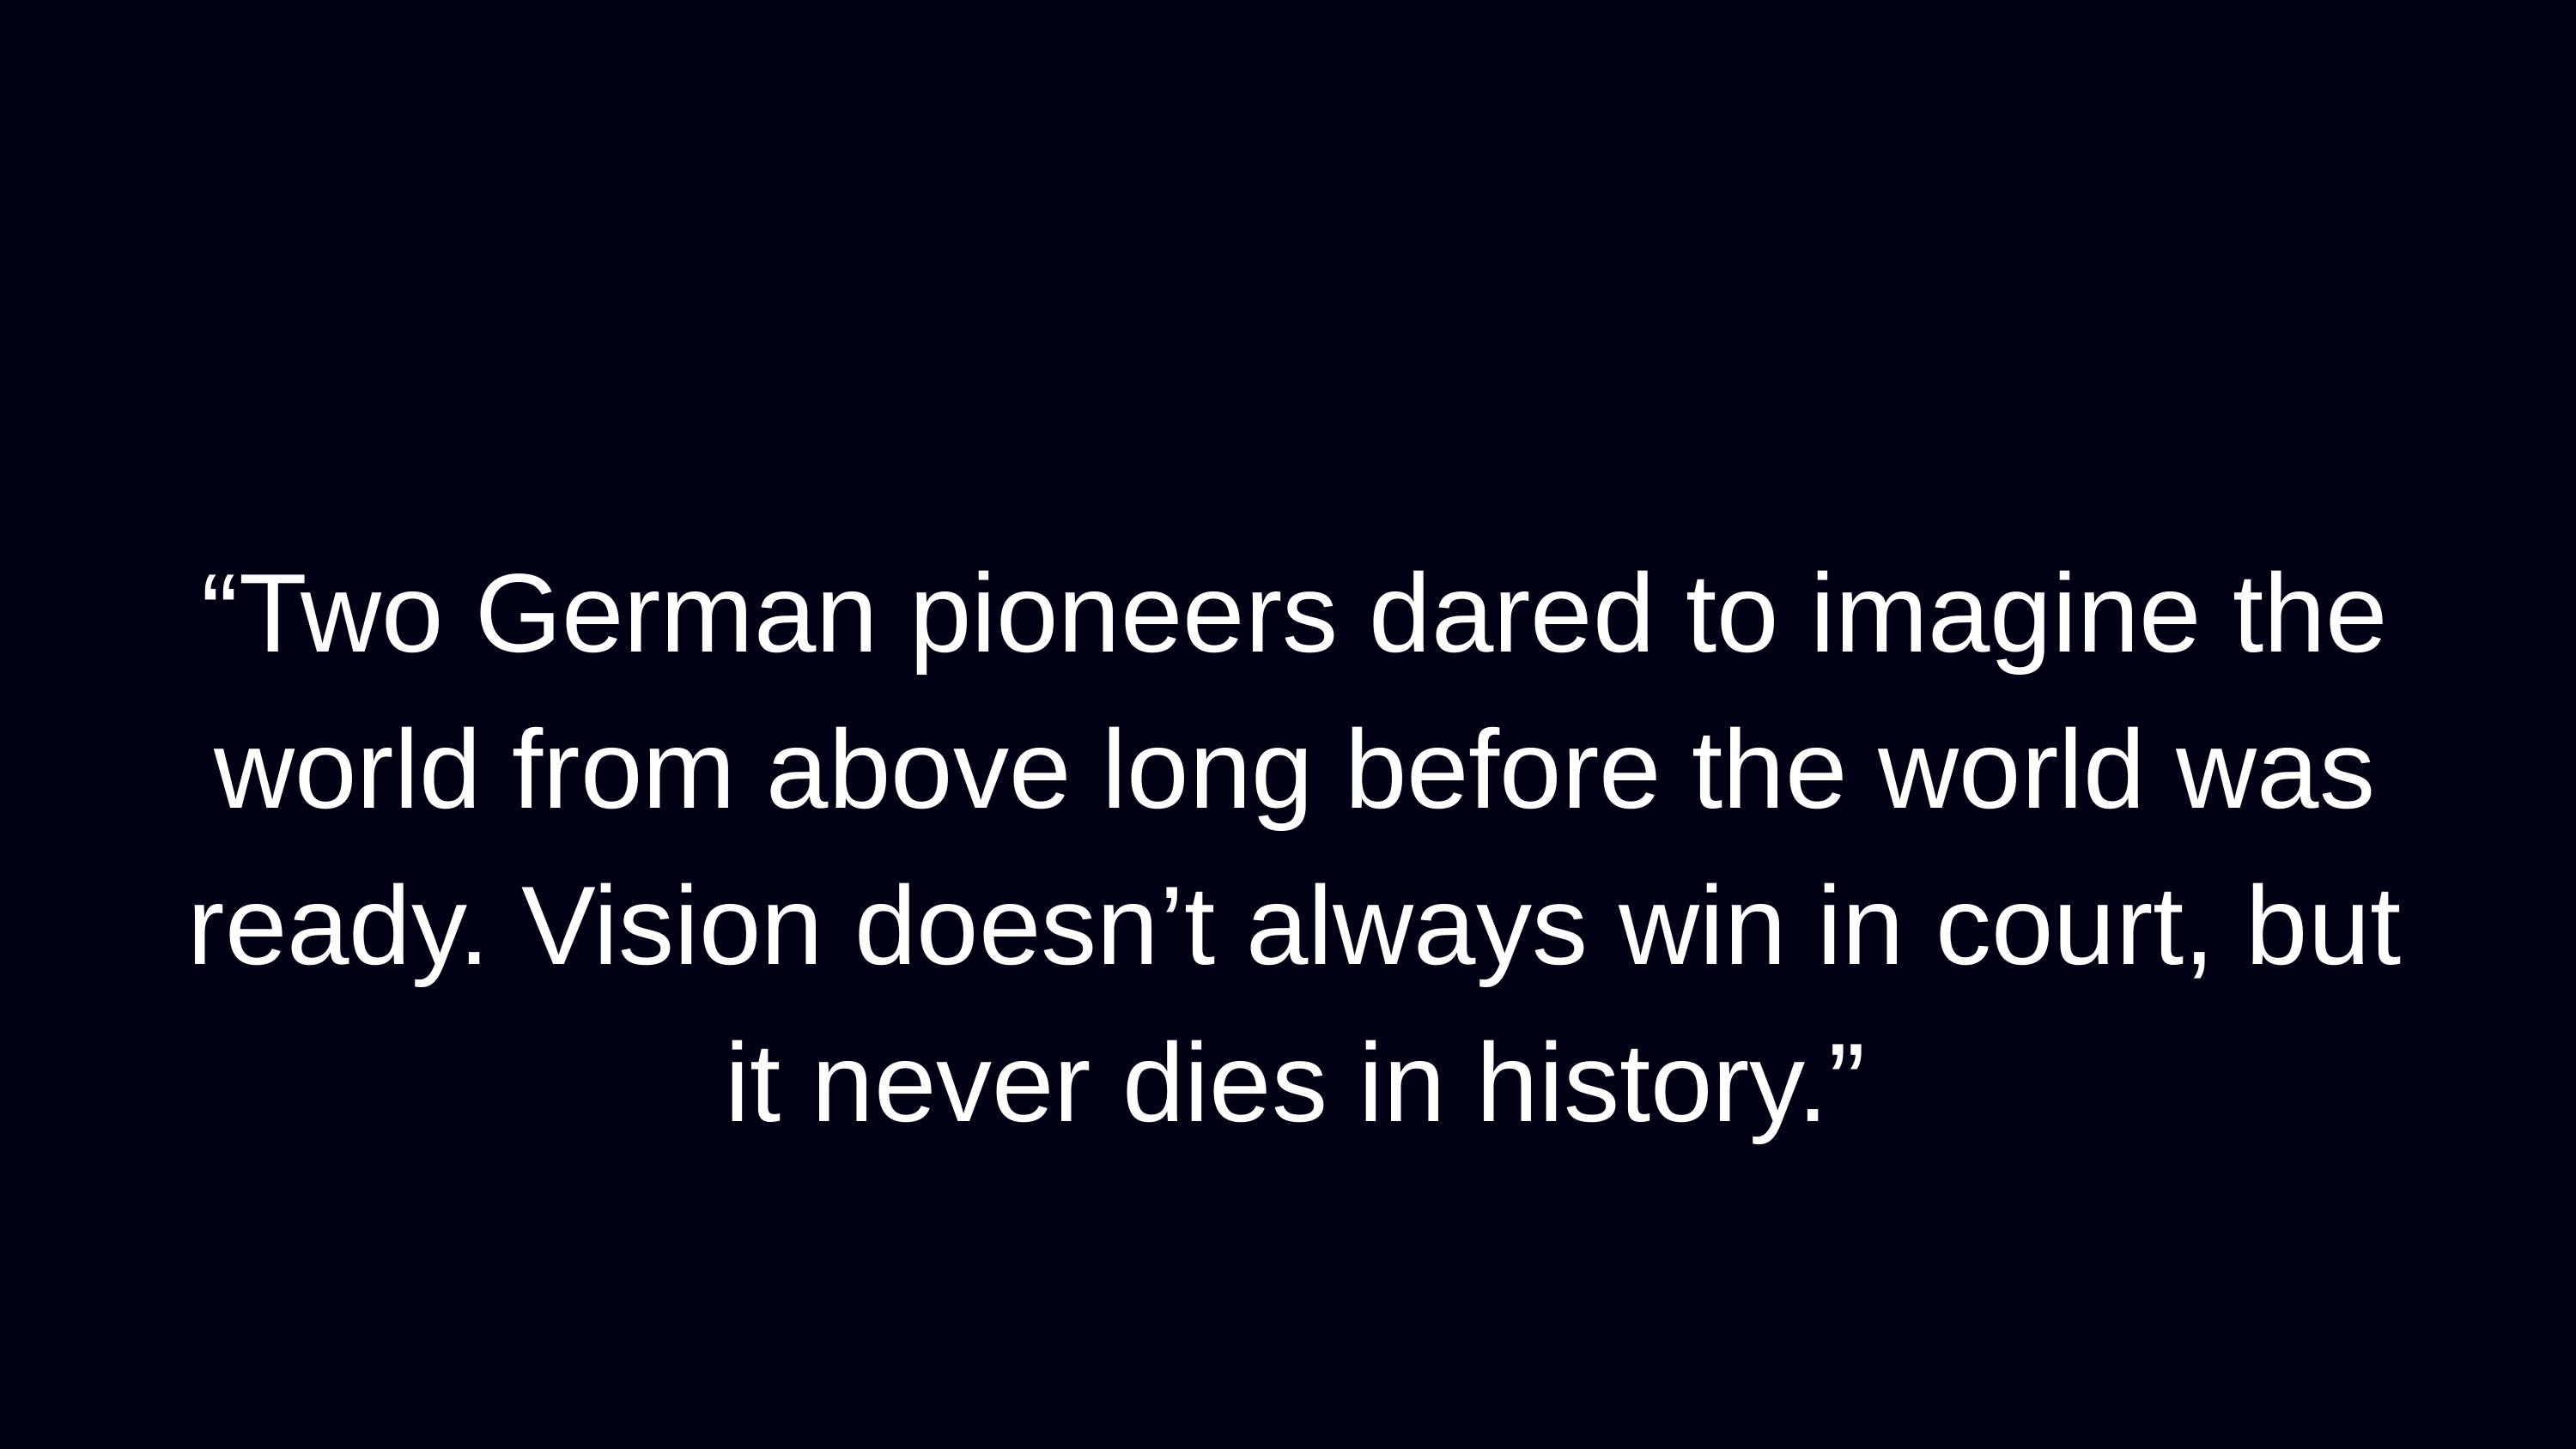

“Two German pioneers dared to imagine the world from above long before the world was ready. Vision doesn’t always win in court, but it never dies in history.”